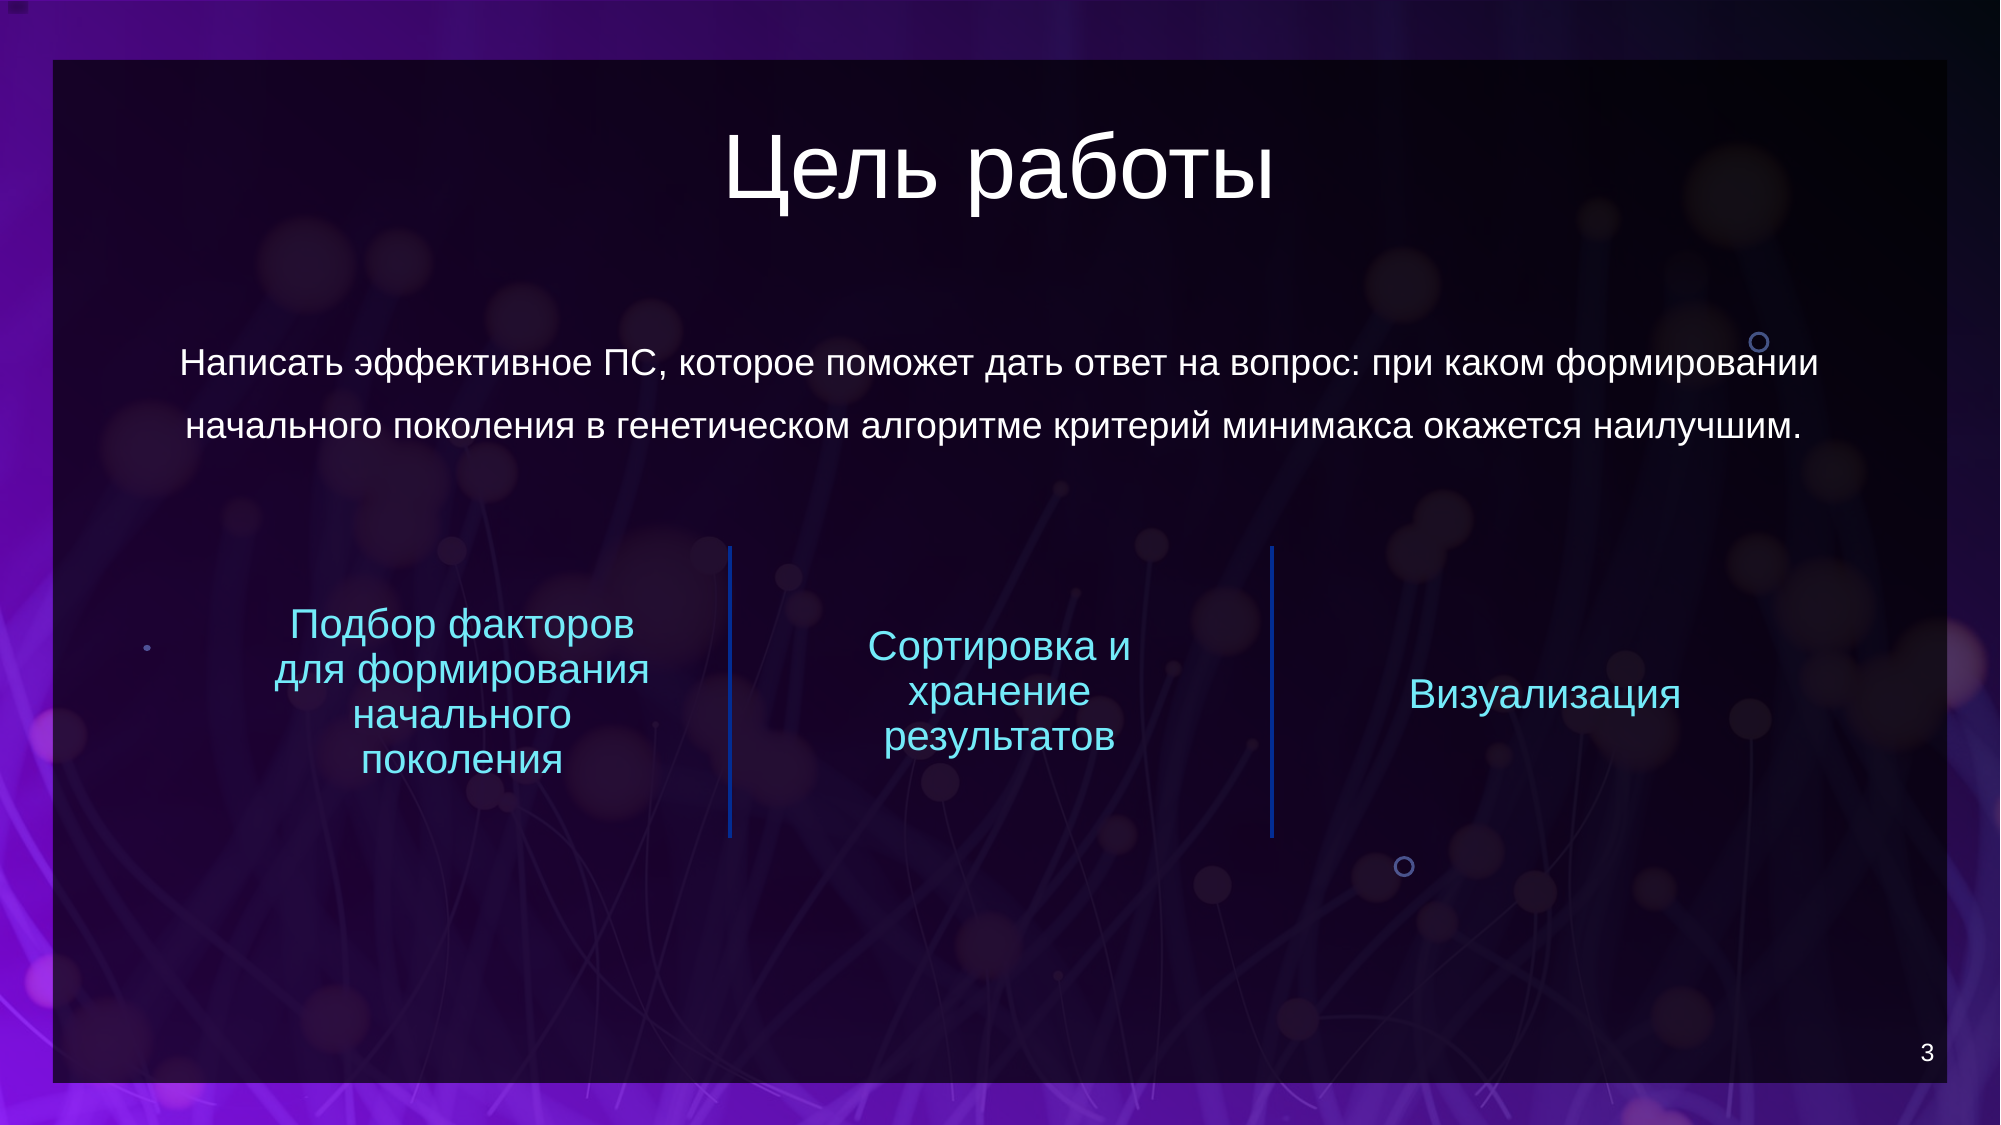

# Цель работы
Написать эффективное ПС, которое поможет дать ответ на вопрос: при каком формировании начального поколения в генетическом алгоритме критерий минимакса окажется наилучшим.

Сортировка и хранение результатов
Подбор факторов для формирования начального поколения

Визуализация

3